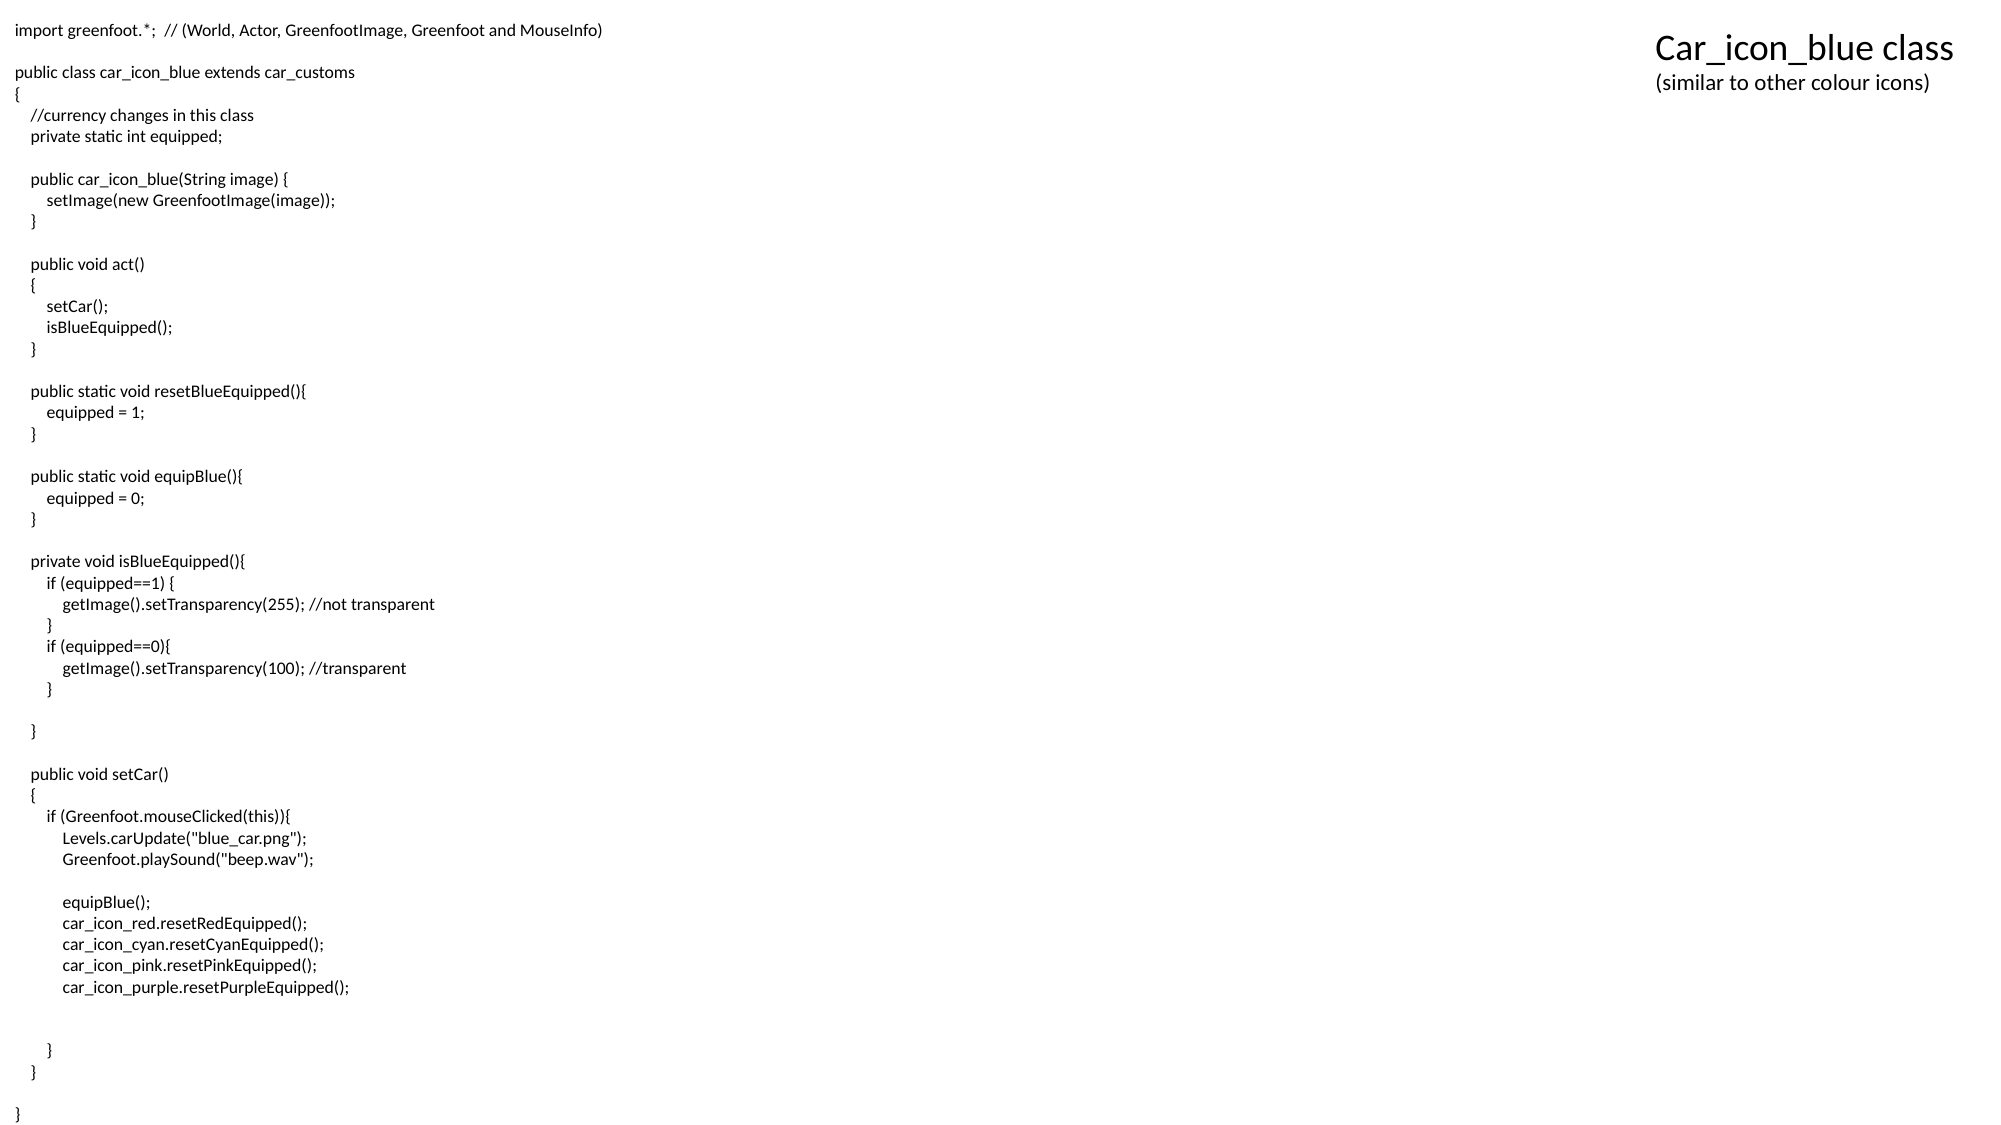

import greenfoot.*;  // (World, Actor, GreenfootImage, Greenfoot and MouseInfo)

public class car_icon_blue extends car_customs
{
    //currency changes in this class
    private static int equipped;

    public car_icon_blue(String image) {
        setImage(new GreenfootImage(image));
    }

    public void act()
    {
        setCar();
        isBlueEquipped();
    }

    public static void resetBlueEquipped(){
        equipped = 1;
    }

    public static void equipBlue(){
        equipped = 0;
    }

    private void isBlueEquipped(){
        if (equipped==1) {
            getImage().setTransparency(255); //not transparent
        }
        if (equipped==0){
            getImage().setTransparency(100); //transparent
        }

    }

    public void setCar()
    {
        if (Greenfoot.mouseClicked(this)){
            Levels.carUpdate("blue_car.png");
            Greenfoot.playSound("beep.wav");

            equipBlue();
            car_icon_red.resetRedEquipped();
            car_icon_cyan.resetCyanEquipped();
            car_icon_pink.resetPinkEquipped();
            car_icon_purple.resetPurpleEquipped();

        }
    }

}
Car_icon_blue class
(similar to other colour icons)